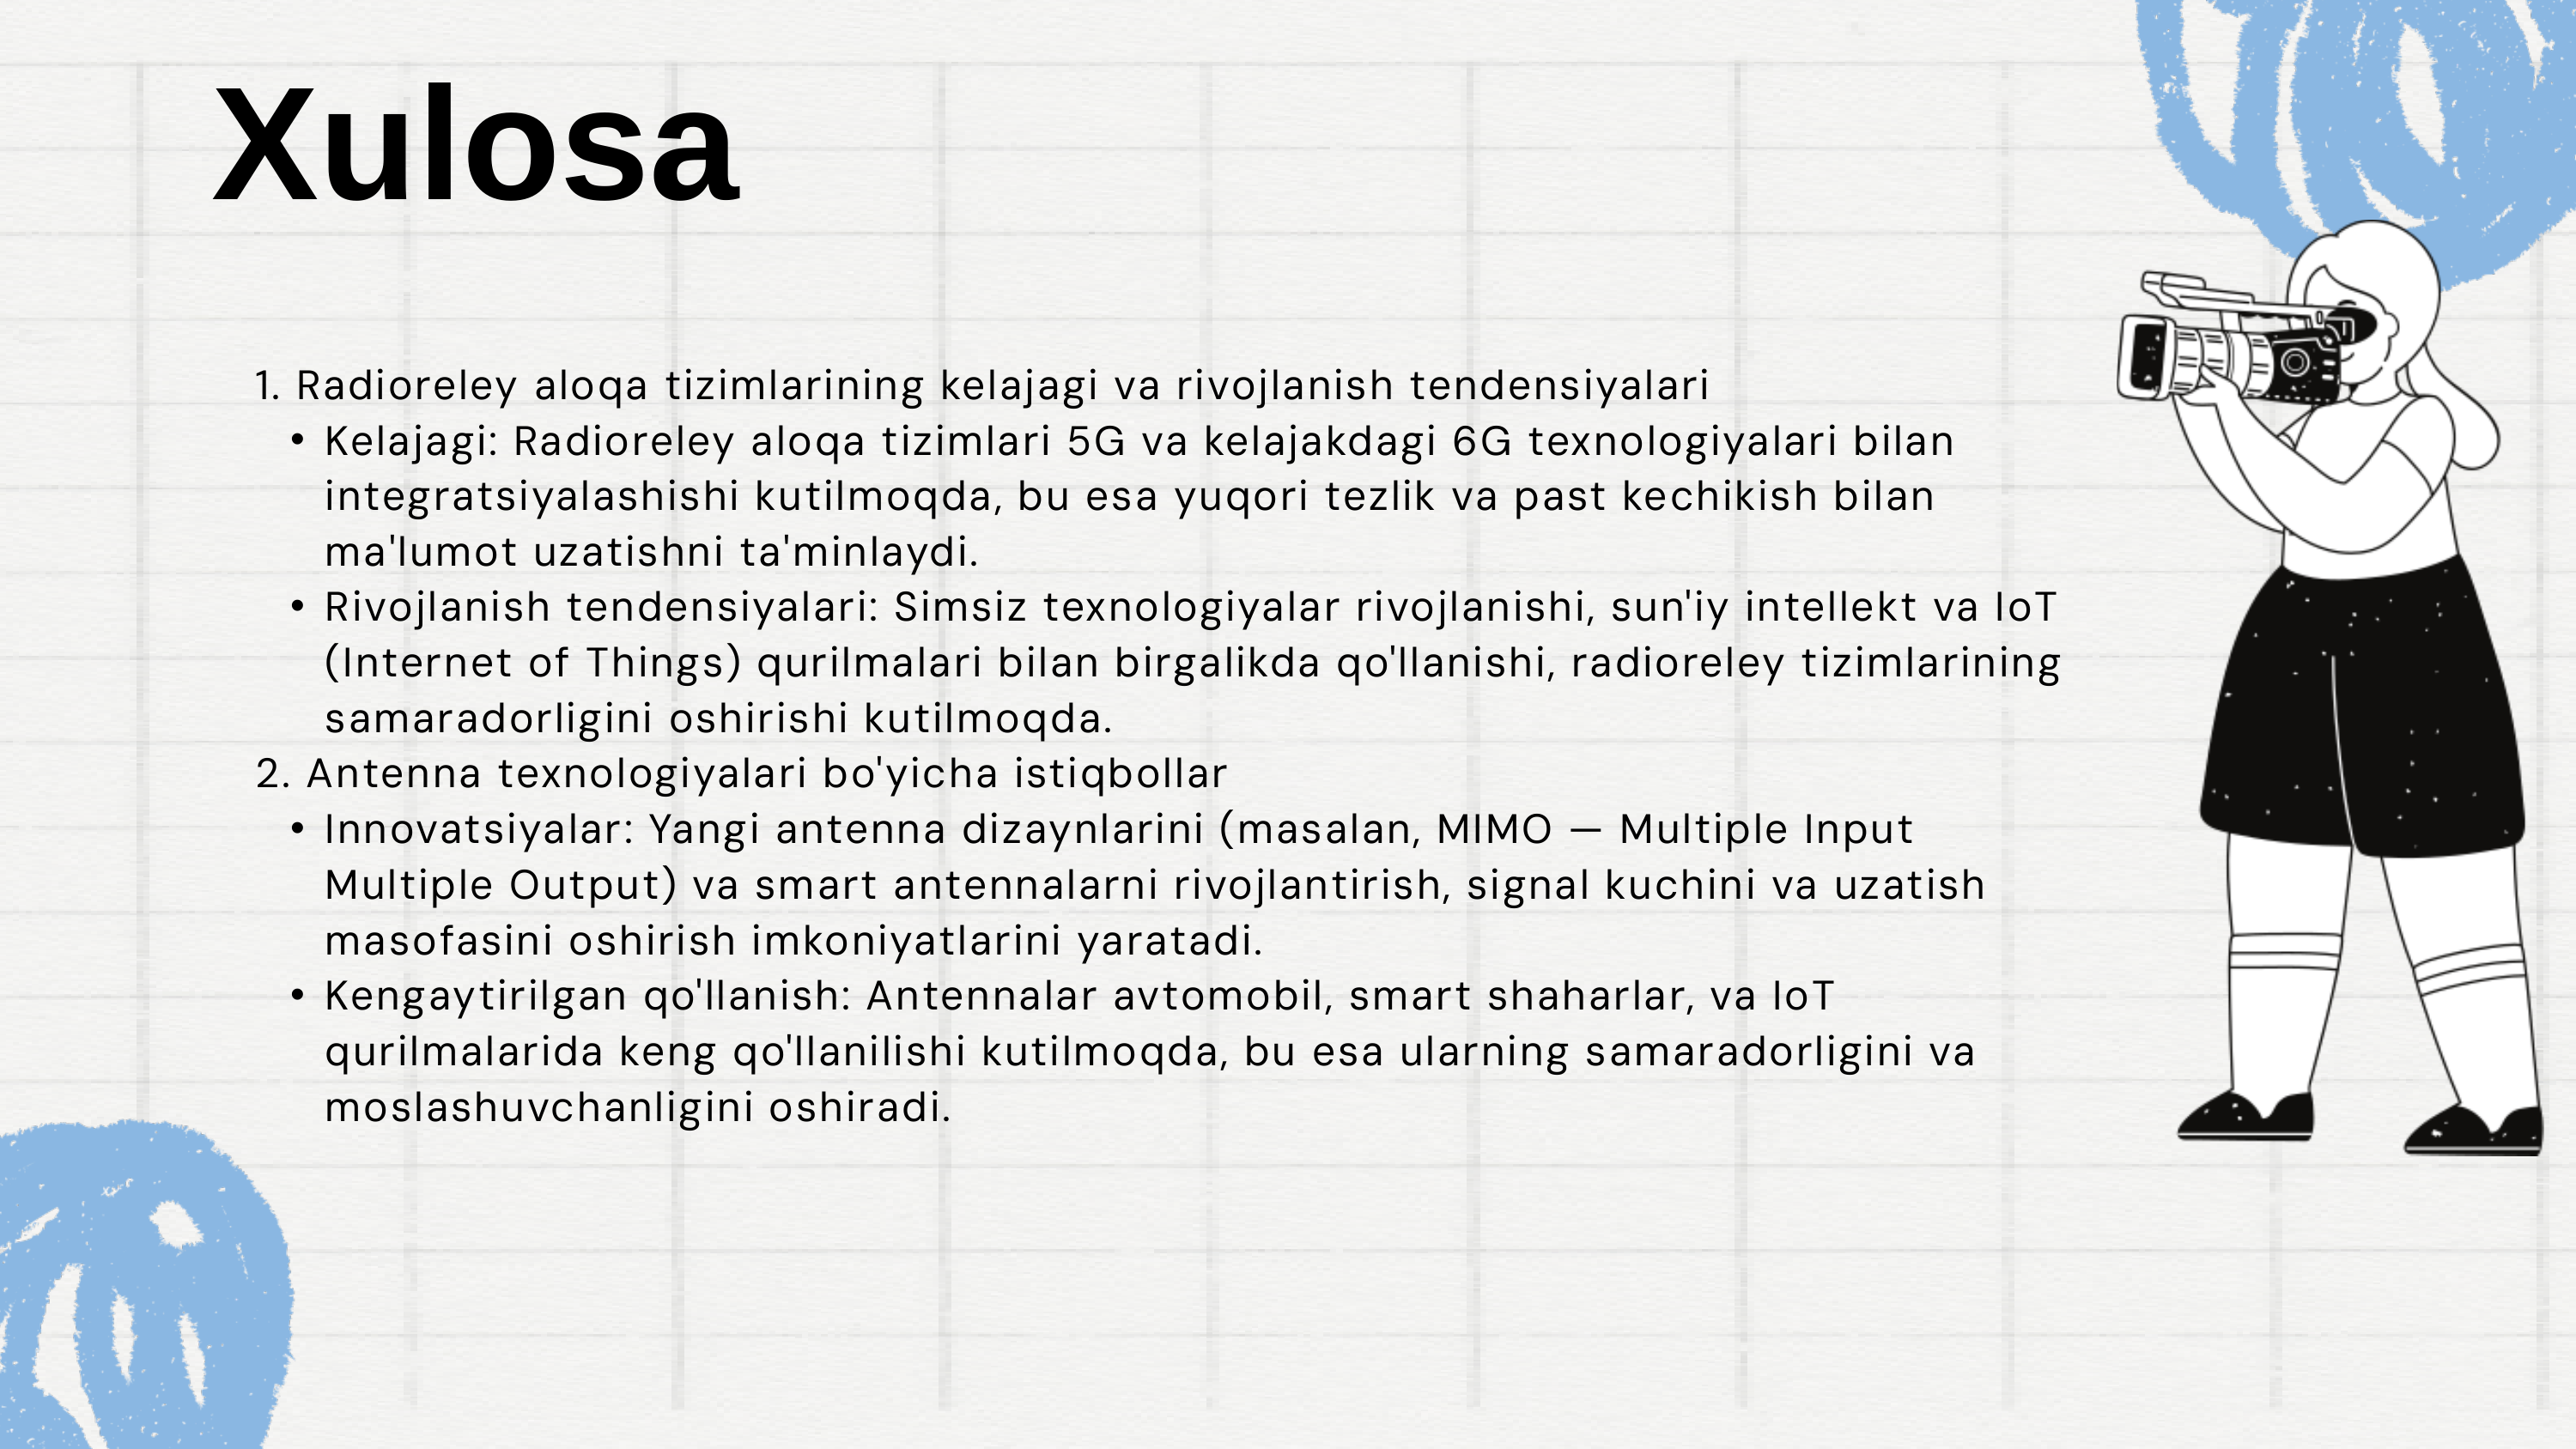

Xulosa

1. Radioreley aloqa tizimlarining kelajagi va rivojlanish tendensiyalari
Kelajagi: Radioreley aloqa tizimlari 5G va kelajakdagi 6G texnologiyalari bilan integratsiyalashishi kutilmoqda, bu esa yuqori tezlik va past kechikish bilan ma'lumot uzatishni ta'minlaydi.
Rivojlanish tendensiyalari: Simsiz texnologiyalar rivojlanishi, sun'iy intellekt va IoT (Internet of Things) qurilmalari bilan birgalikda qo'llanishi, radioreley tizimlarining samaradorligini oshirishi kutilmoqda.
2. Antenna texnologiyalari bo'yicha istiqbollar
Innovatsiyalar: Yangi antenna dizaynlarini (masalan, MIMO — Multiple Input Multiple Output) va smart antennalarni rivojlantirish, signal kuchini va uzatish masofasini oshirish imkoniyatlarini yaratadi.
Kengaytirilgan qo'llanish: Antennalar avtomobil, smart shaharlar, va IoT qurilmalarida keng qo'llanilishi kutilmoqda, bu esa ularning samaradorligini va moslashuvchanligini oshiradi.